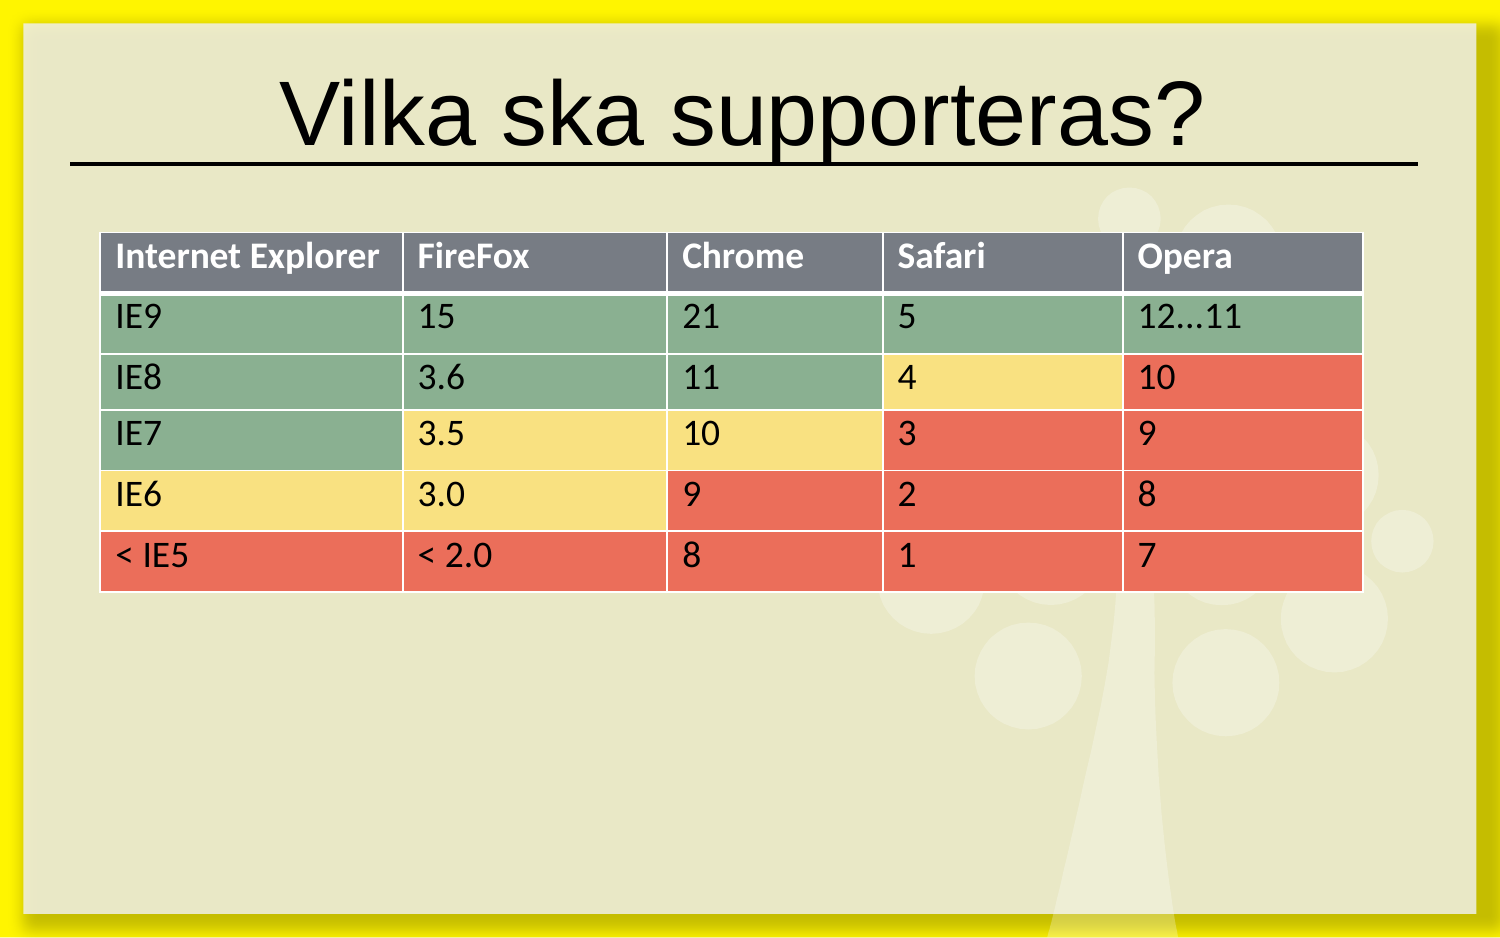

# Vilka ska supporteras?
| Internet Explorer | FireFox | Chrome | Safari | Opera |
| --- | --- | --- | --- | --- |
| IE9 | 15 | 21 | 5 | 12...11 |
| IE8 | 3.6 | 11 | 4 | 10 |
| IE7 | 3.5 | 10 | 3 | 9 |
| IE6 | 3.0 | 9 | 2 | 8 |
| < IE5 | < 2.0 | 8 | 1 | 7 |